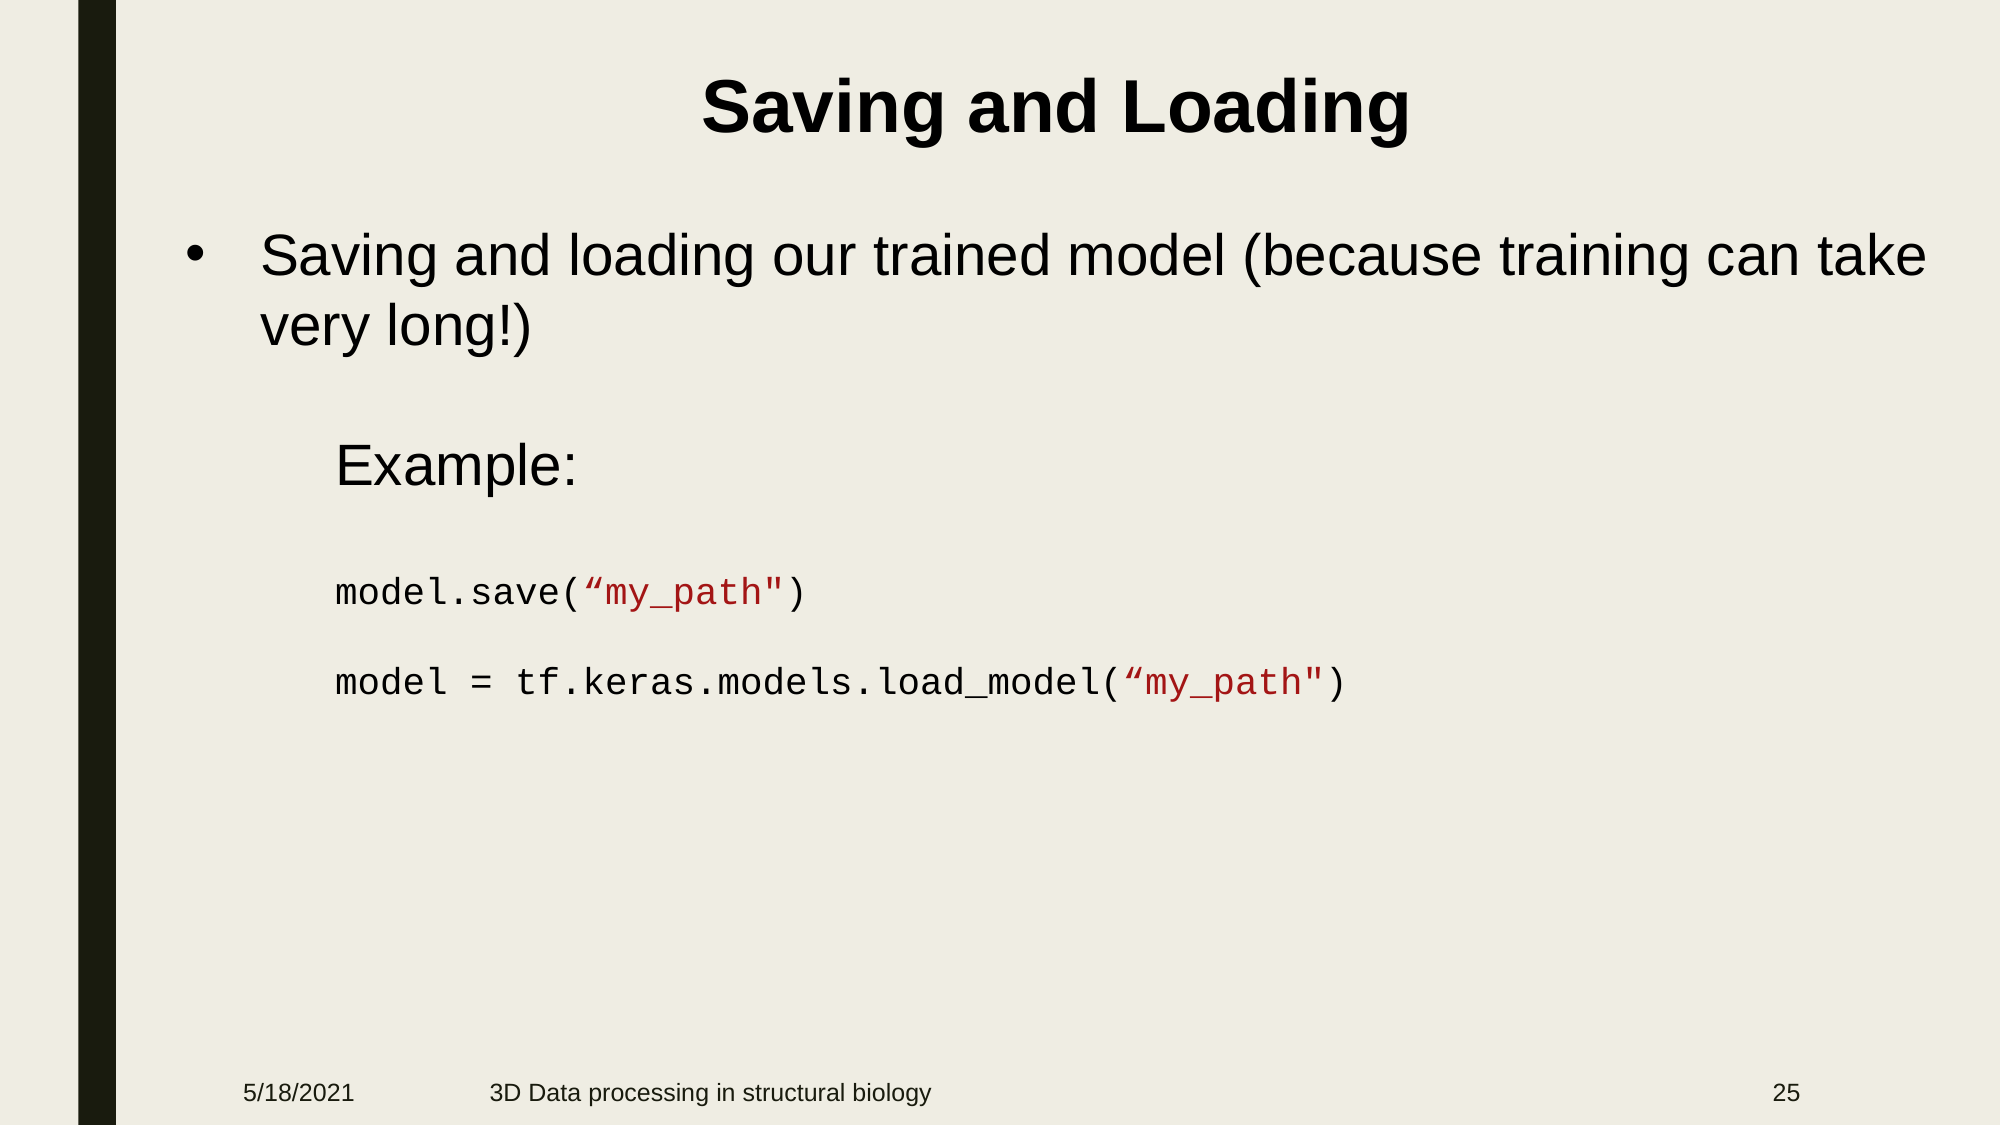

Saving and Loading

Saving and loading our trained model (because training can take very long!)

	Example:

	model.save(“my_path")

	model = tf.keras.models.load_model(“my_path")

5/18/2021
3D Data processing in structural biology
25